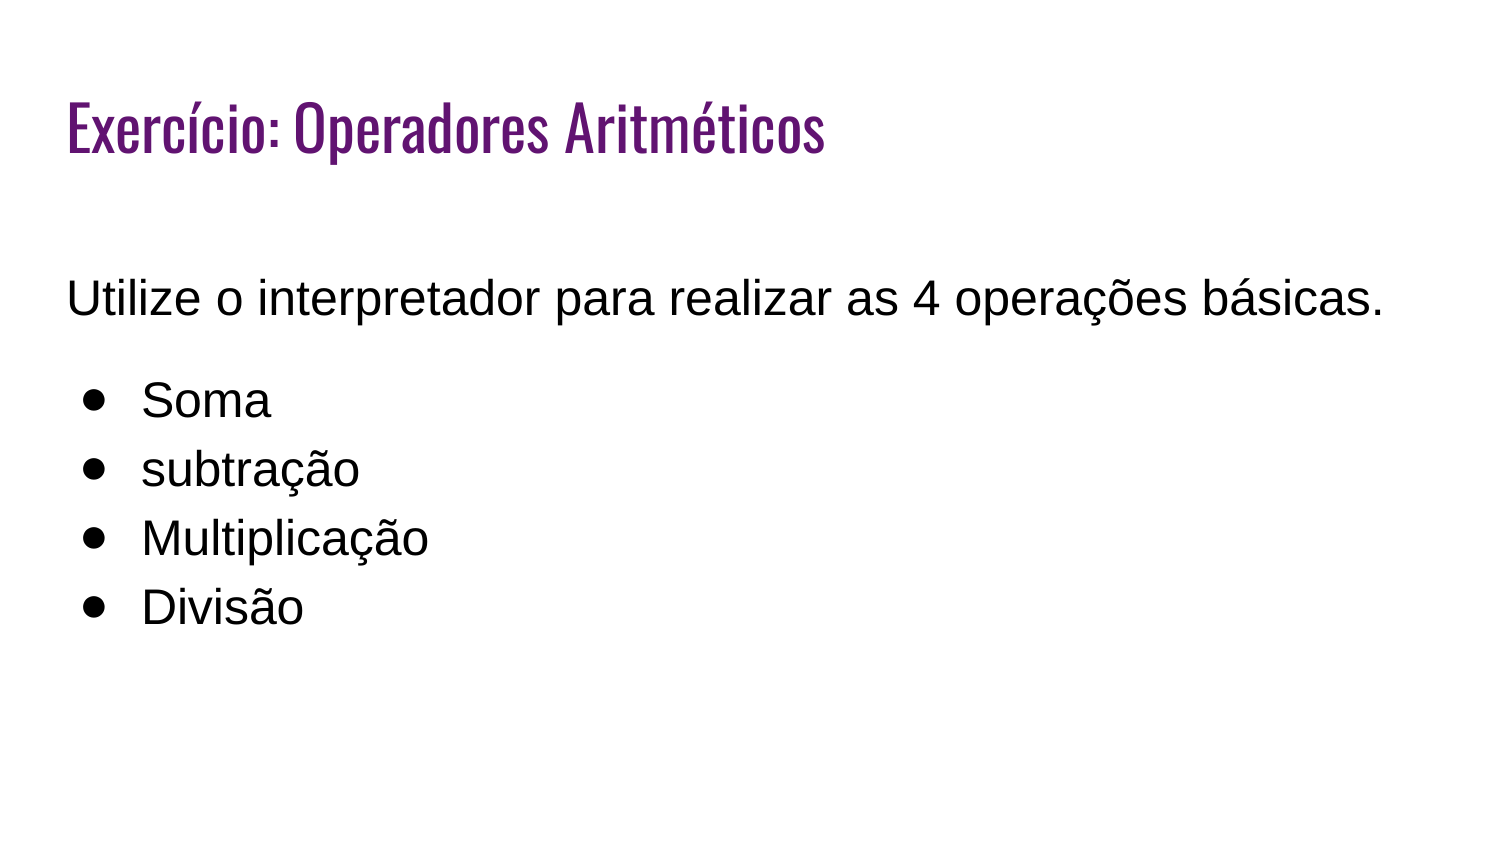

# Exercício: Operadores Aritméticos
Utilize o interpretador para realizar as 4 operações básicas.
Soma
subtração
Multiplicação
Divisão